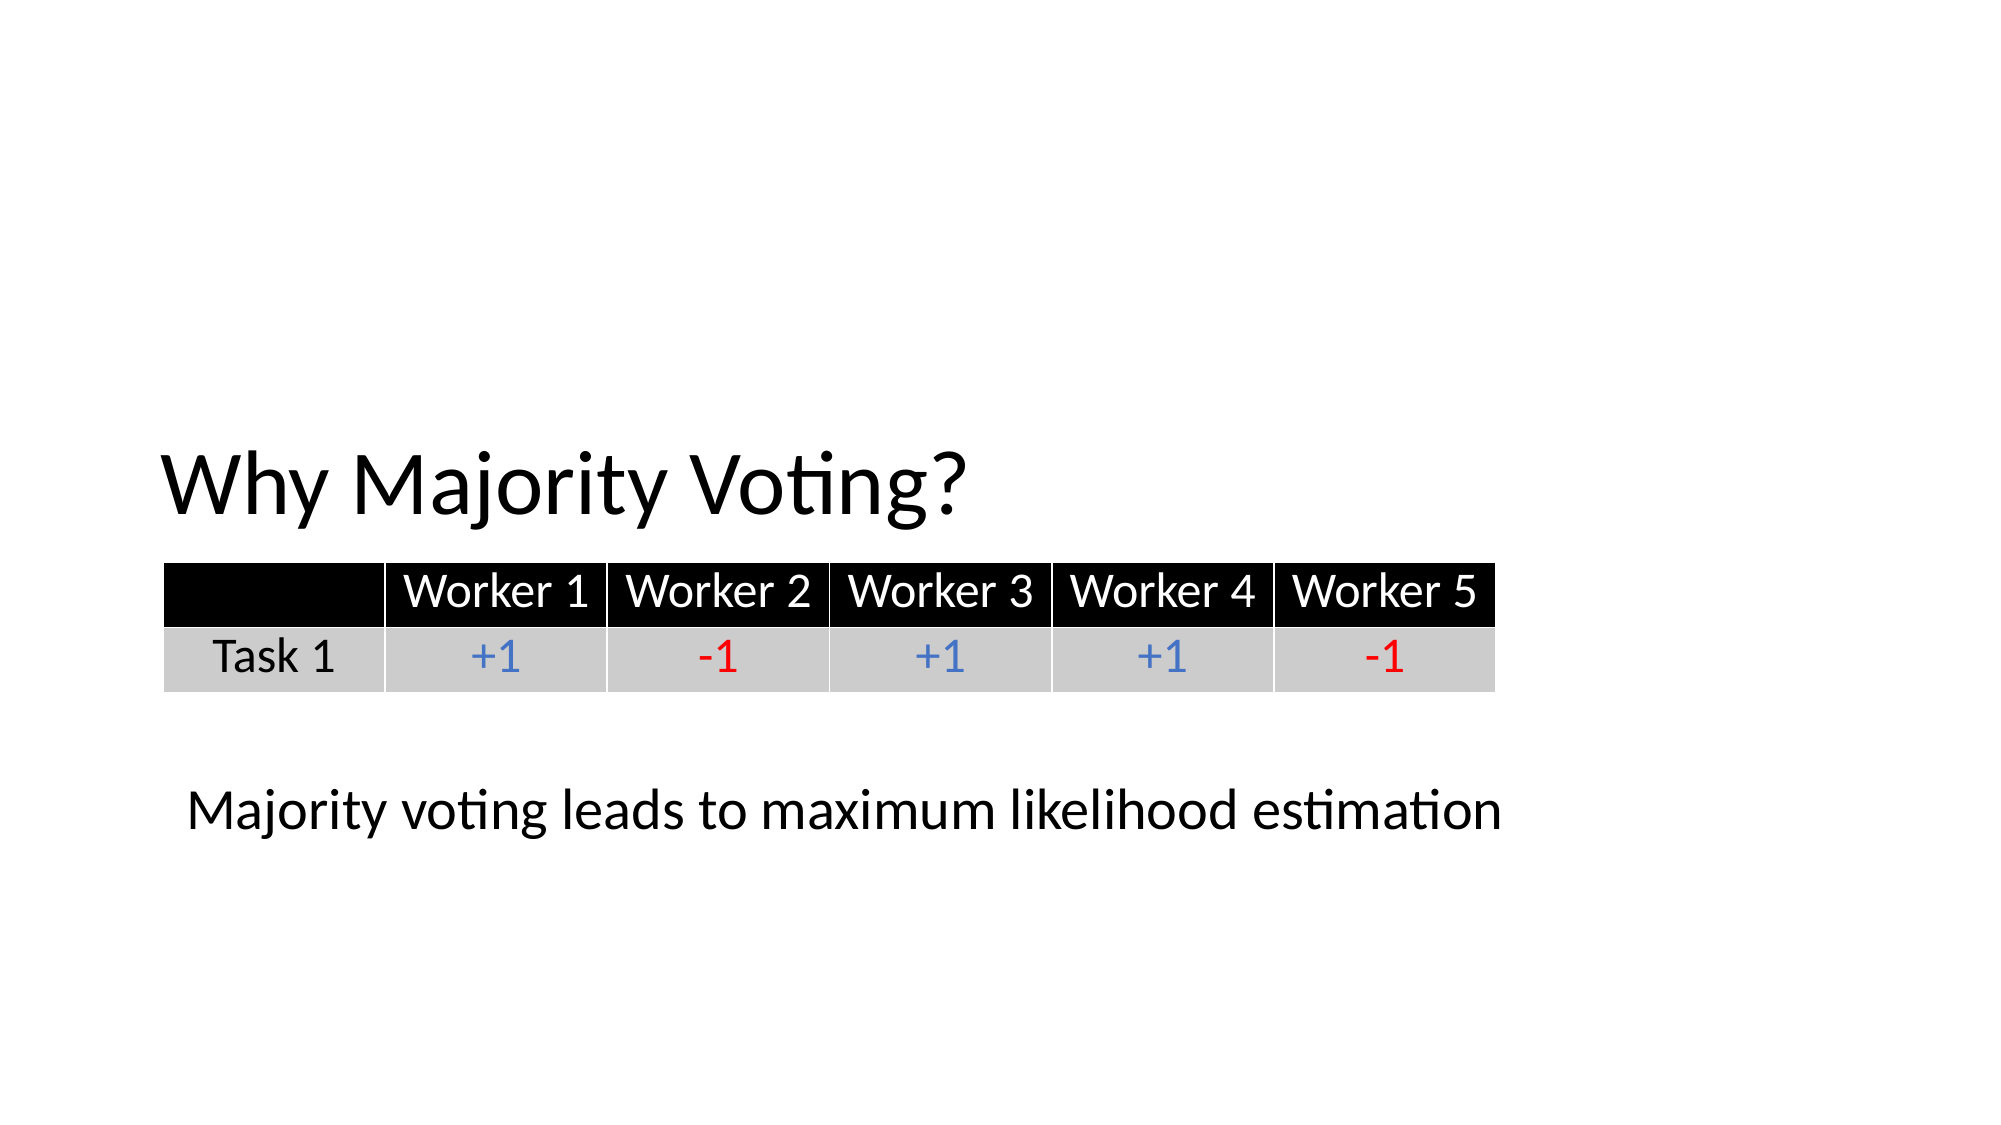

# Why Majority Voting?
|  | Worker 1 | Worker 2 | Worker 3 | Worker 4 | Worker 5 |
| --- | --- | --- | --- | --- | --- |
| Task 1 | +1 | -1 | +1 | +1 | -1 |
Majority voting leads to maximum likelihood estimation